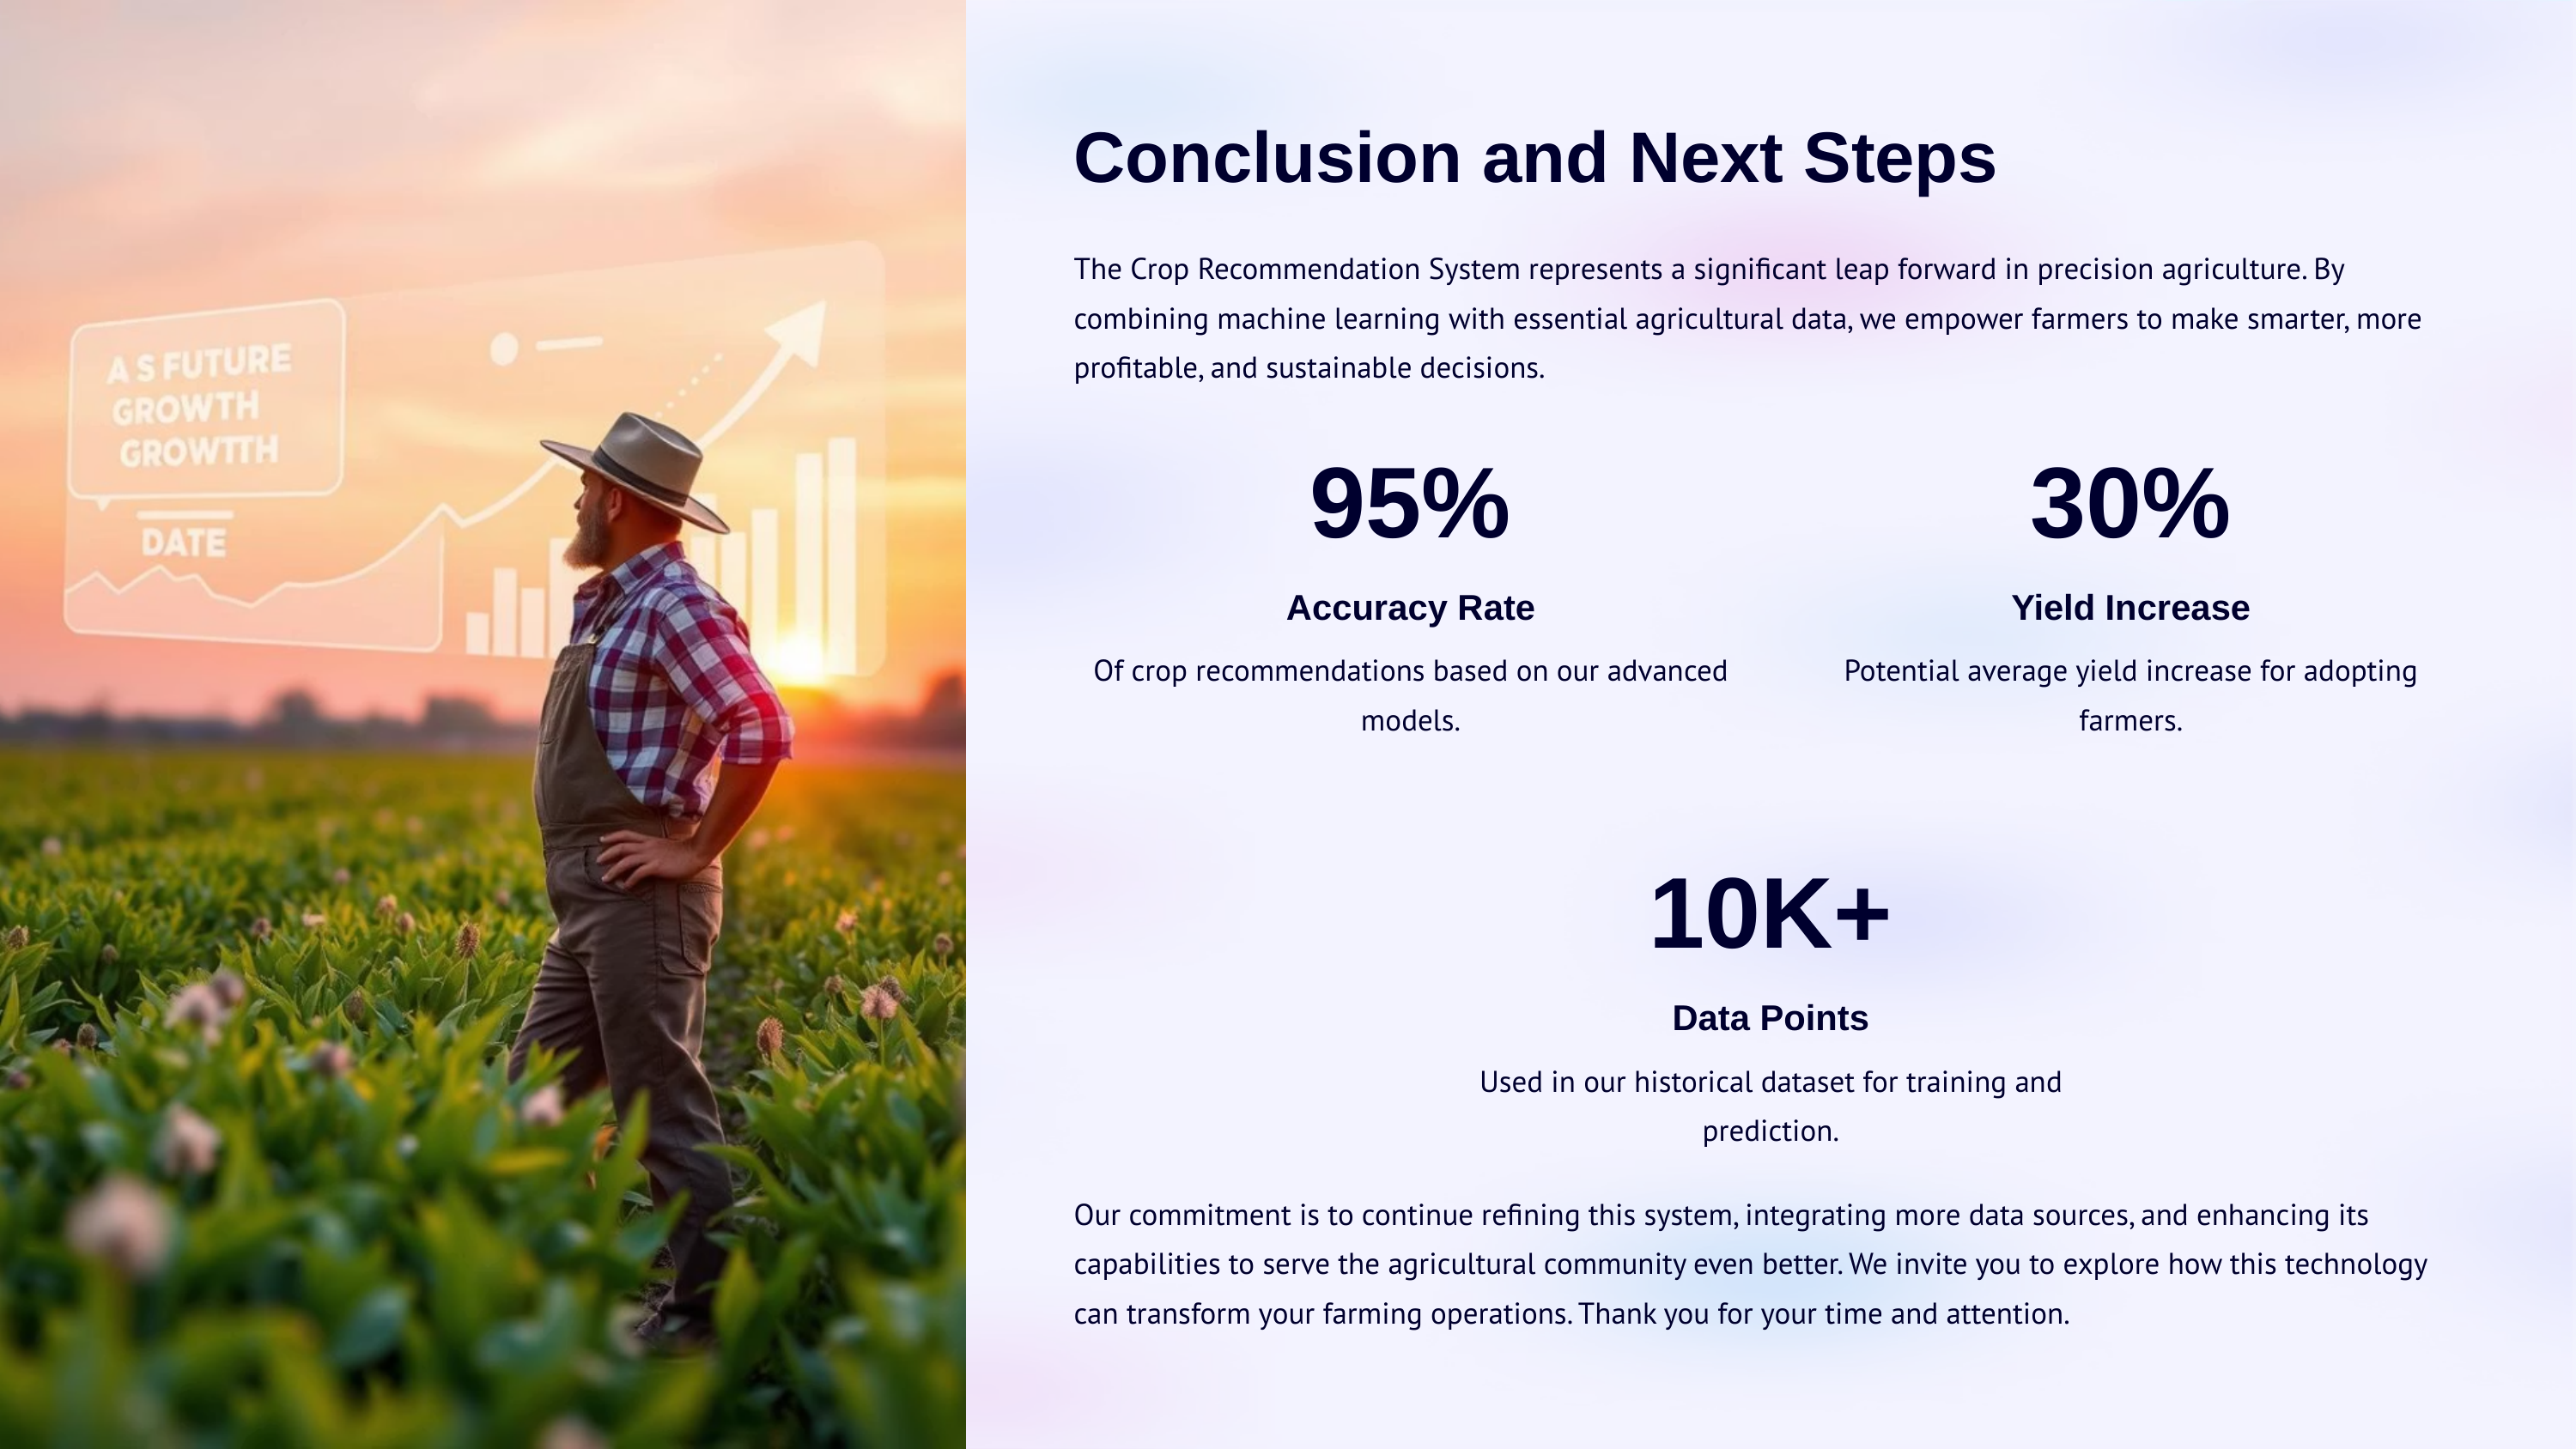

Conclusion and Next Steps
The Crop Recommendation System represents a significant leap forward in precision agriculture. By combining machine learning with essential agricultural data, we empower farmers to make smarter, more profitable, and sustainable decisions.
95%
30%
Accuracy Rate
Yield Increase
Of crop recommendations based on our advanced models.
Potential average yield increase for adopting farmers.
10K+
Data Points
Used in our historical dataset for training and prediction.
Our commitment is to continue refining this system, integrating more data sources, and enhancing its capabilities to serve the agricultural community even better. We invite you to explore how this technology can transform your farming operations. Thank you for your time and attention.